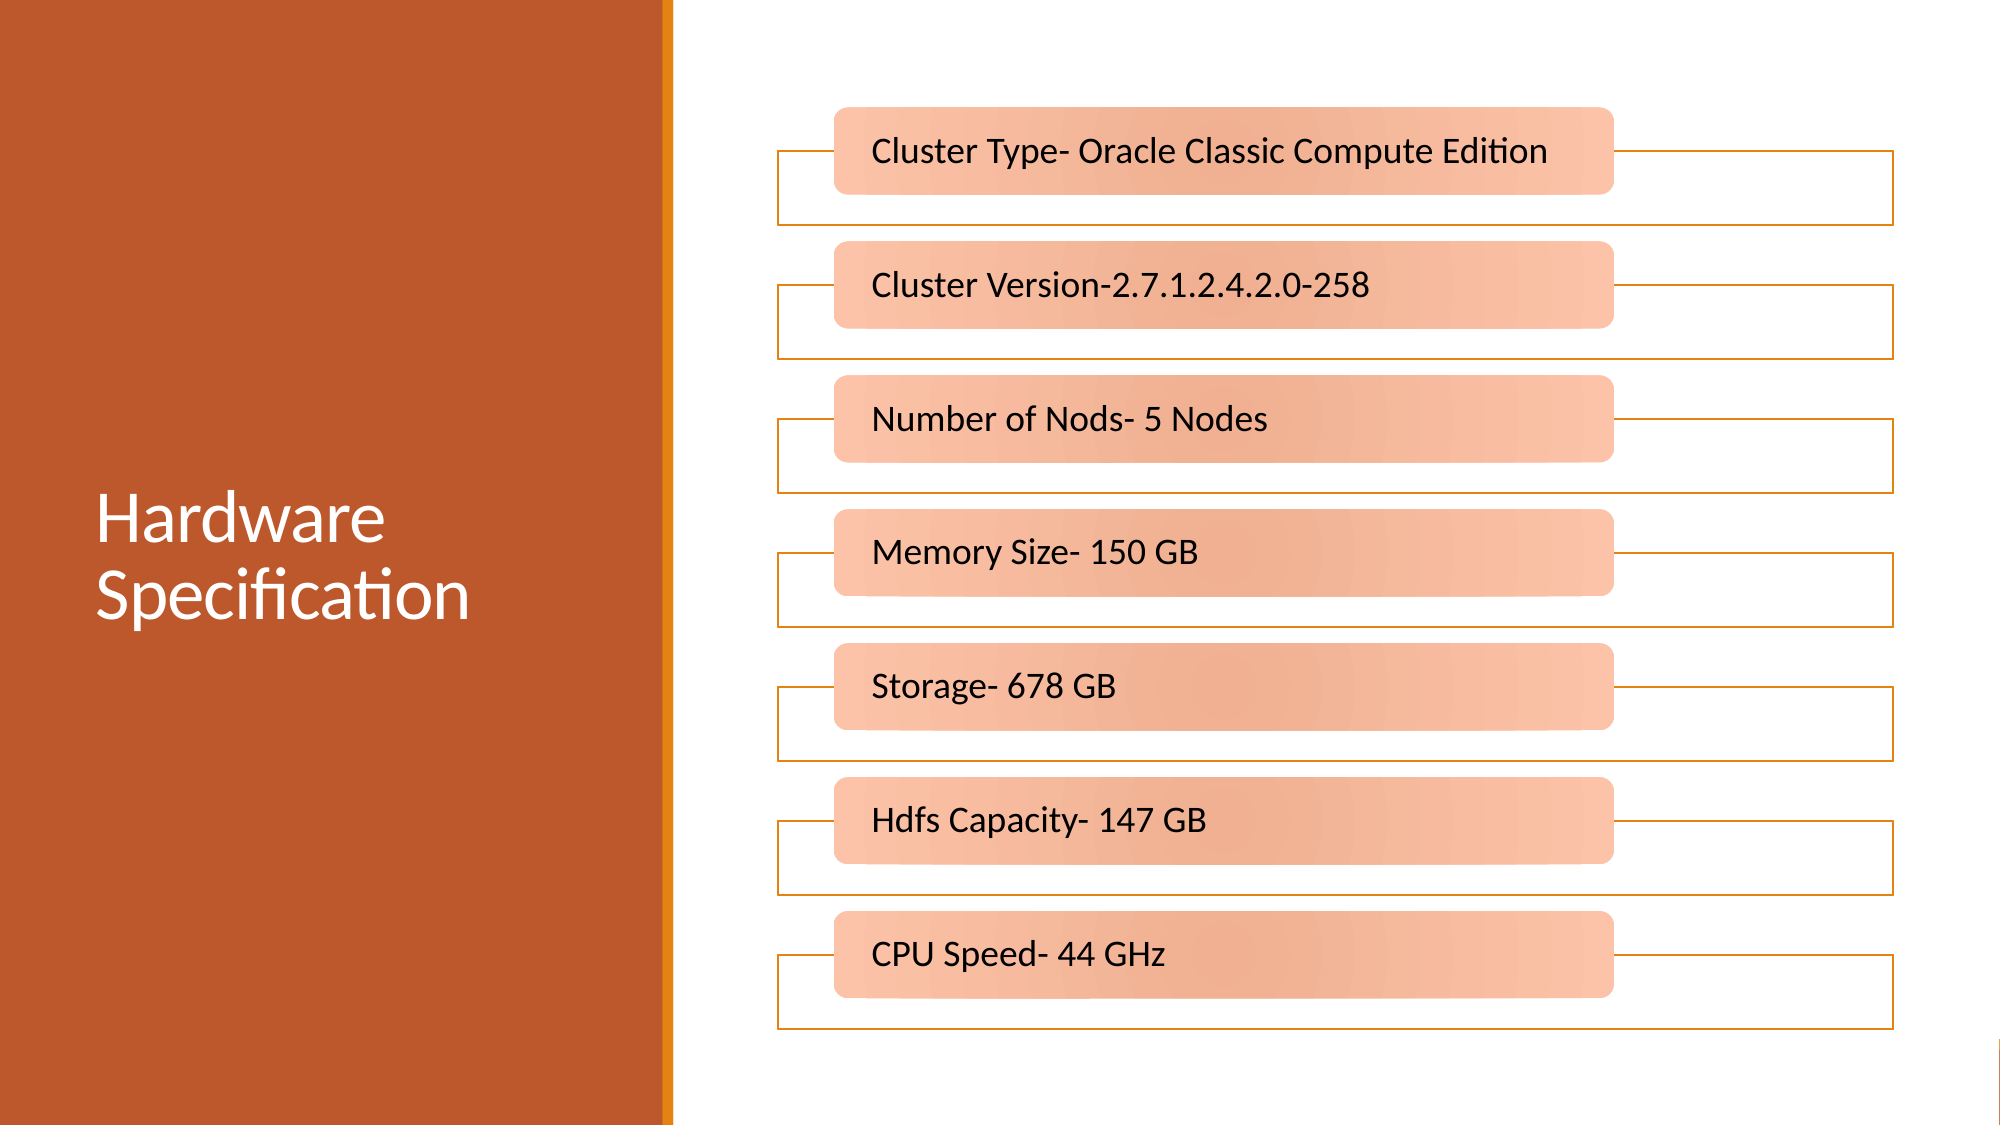

# Hardware Specification
Cluster Type- Oracle Classic Compute Edition
Cluster Version-2.7.1.2.4.2.0-258
Number of Nods- 5 Nodes
Memory Size- 150 GB
Storage- 678GB
Hdfs Capacity- 147gb
CPU Speed- 44 GHz(per cpu)
Cluster Type- Oracle Classic Compute Edition
Cluster Version-2.7.1.2.4.2.0-258
Number of Nods- 5 Nodes
Memory Size- 150 GB
Storage- 678 GB
Hdfs Capacity- 147 GB
CPU Speed- 44 GHz